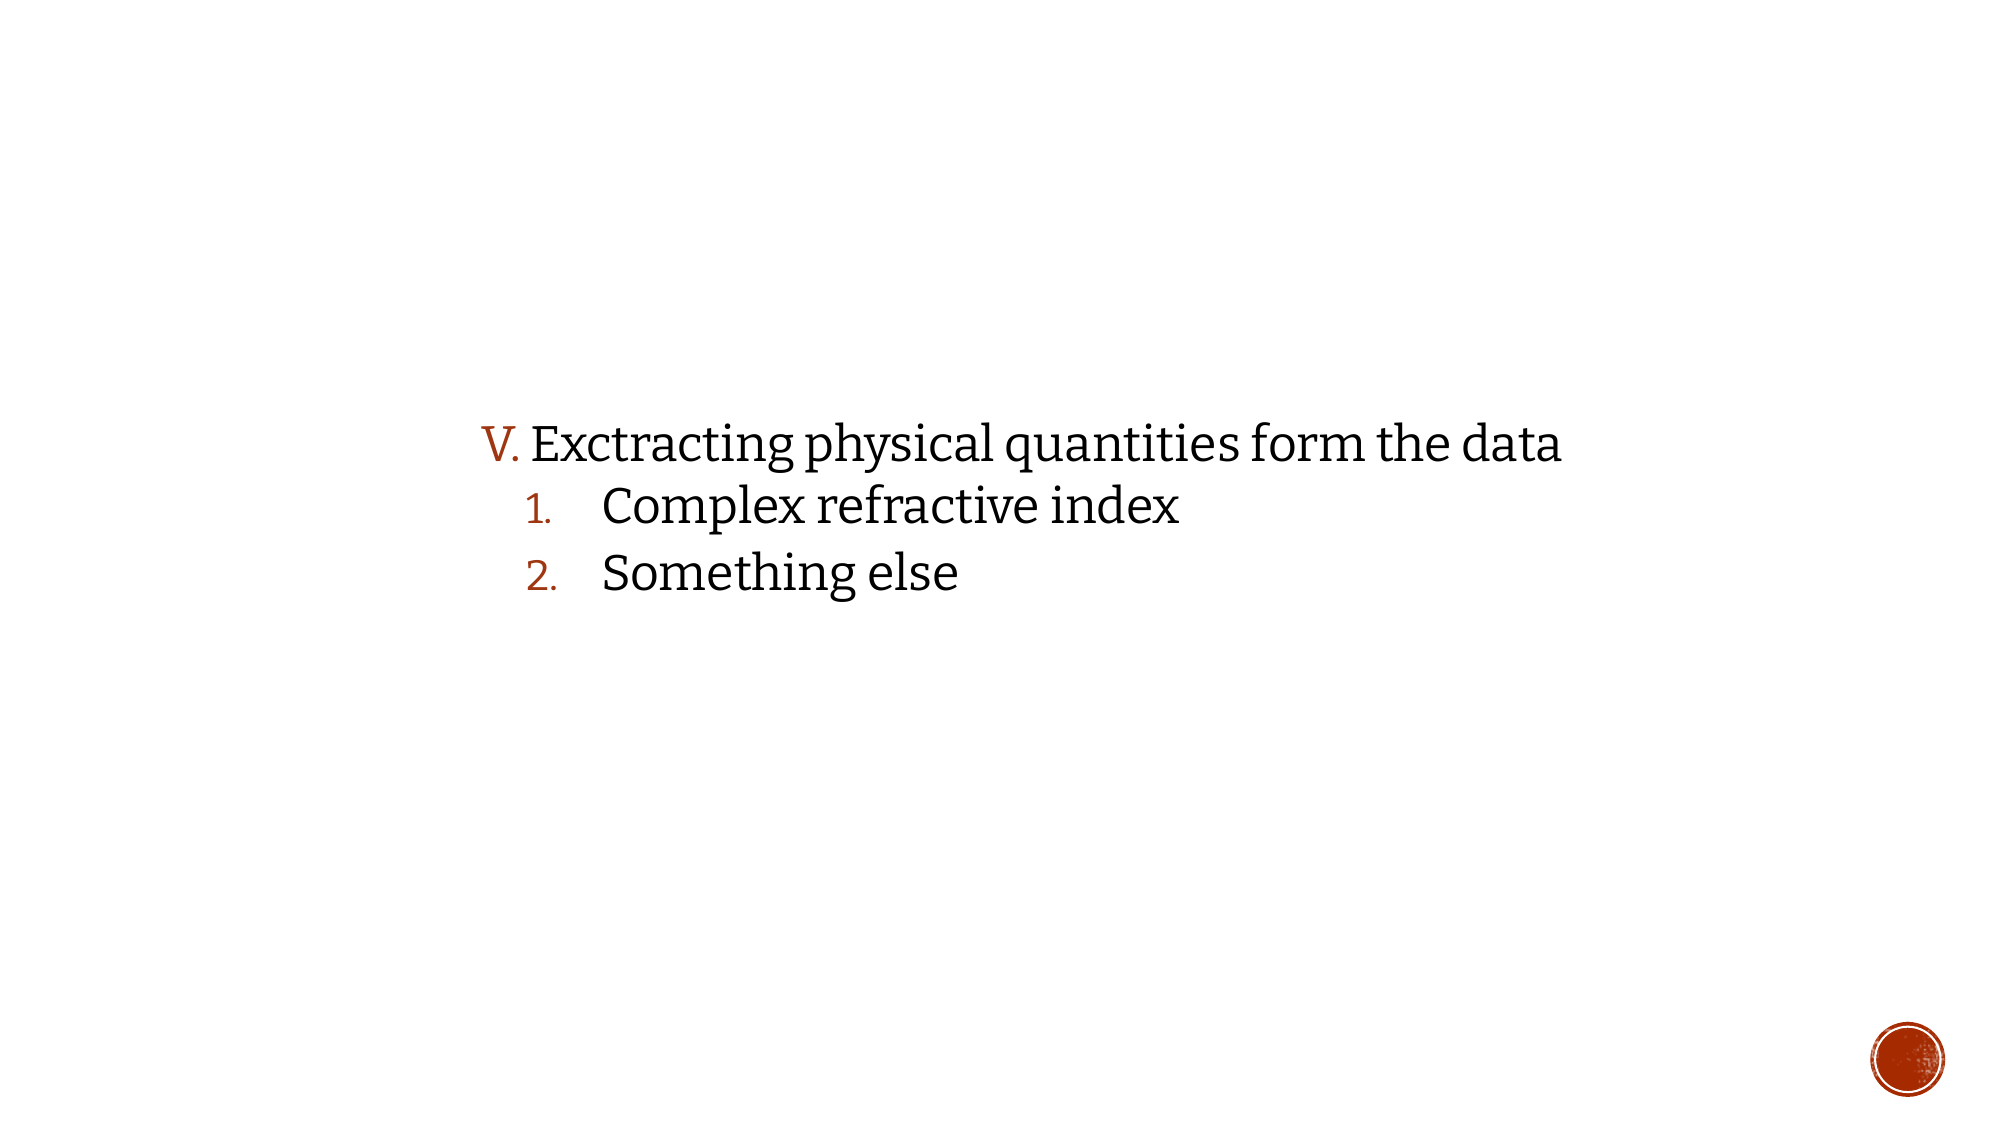

V. Exctracting physical quantities form the data
Complex refractive index
Something else